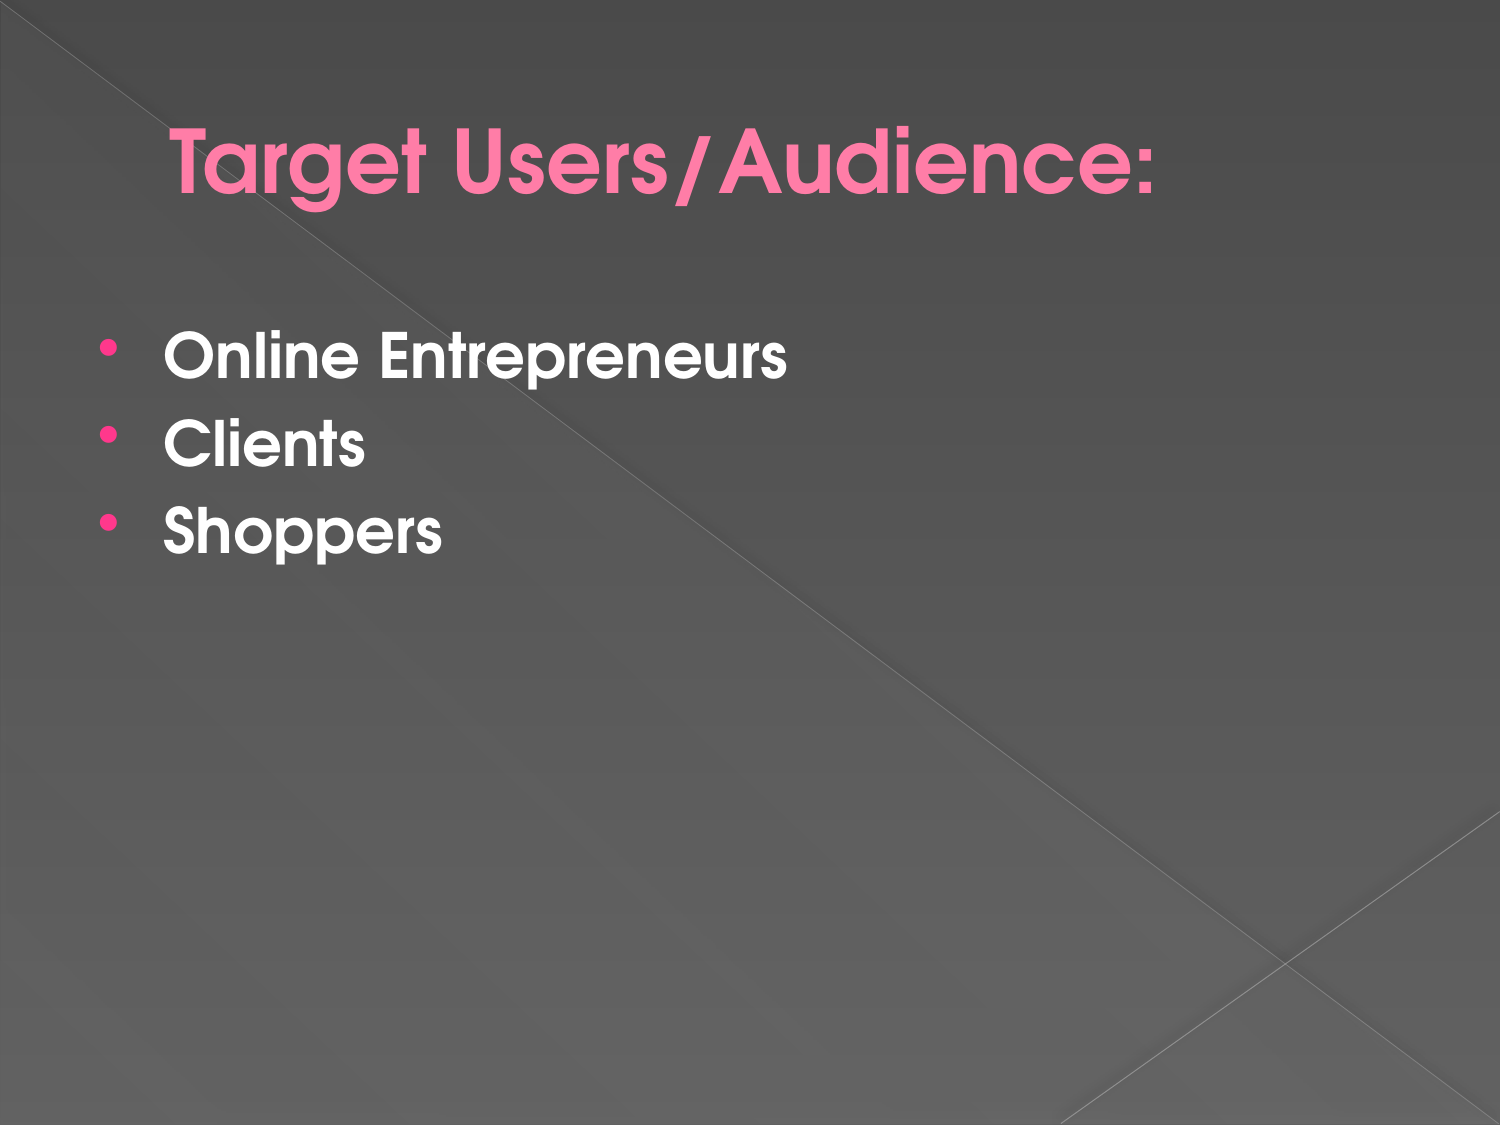

# Target Users/Audience:
Online Entrepreneurs
Clients
Shoppers